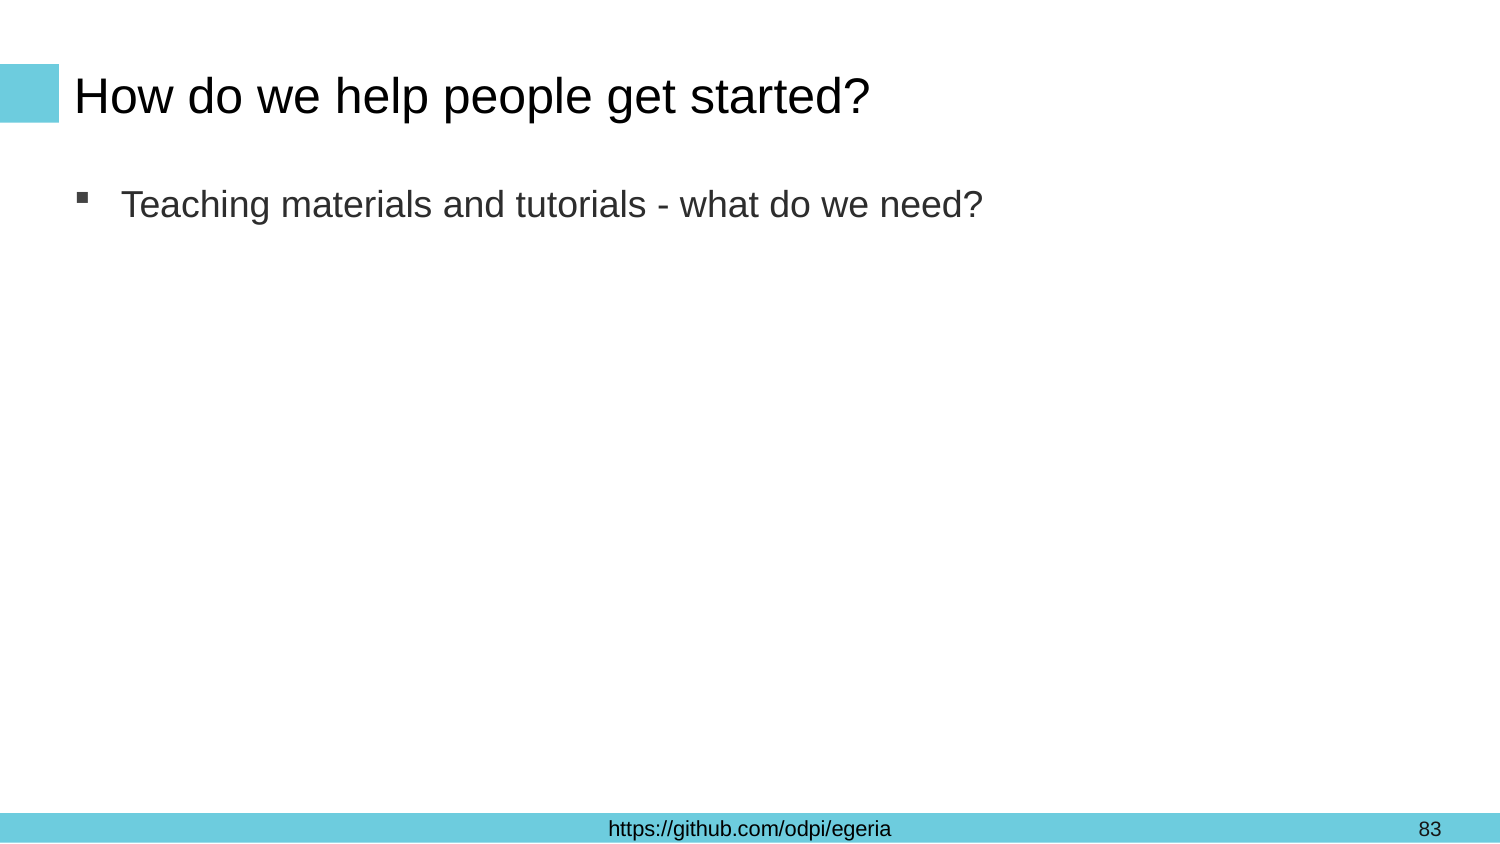

# How do we help people get started?
Teaching materials and tutorials - what do we need?
83